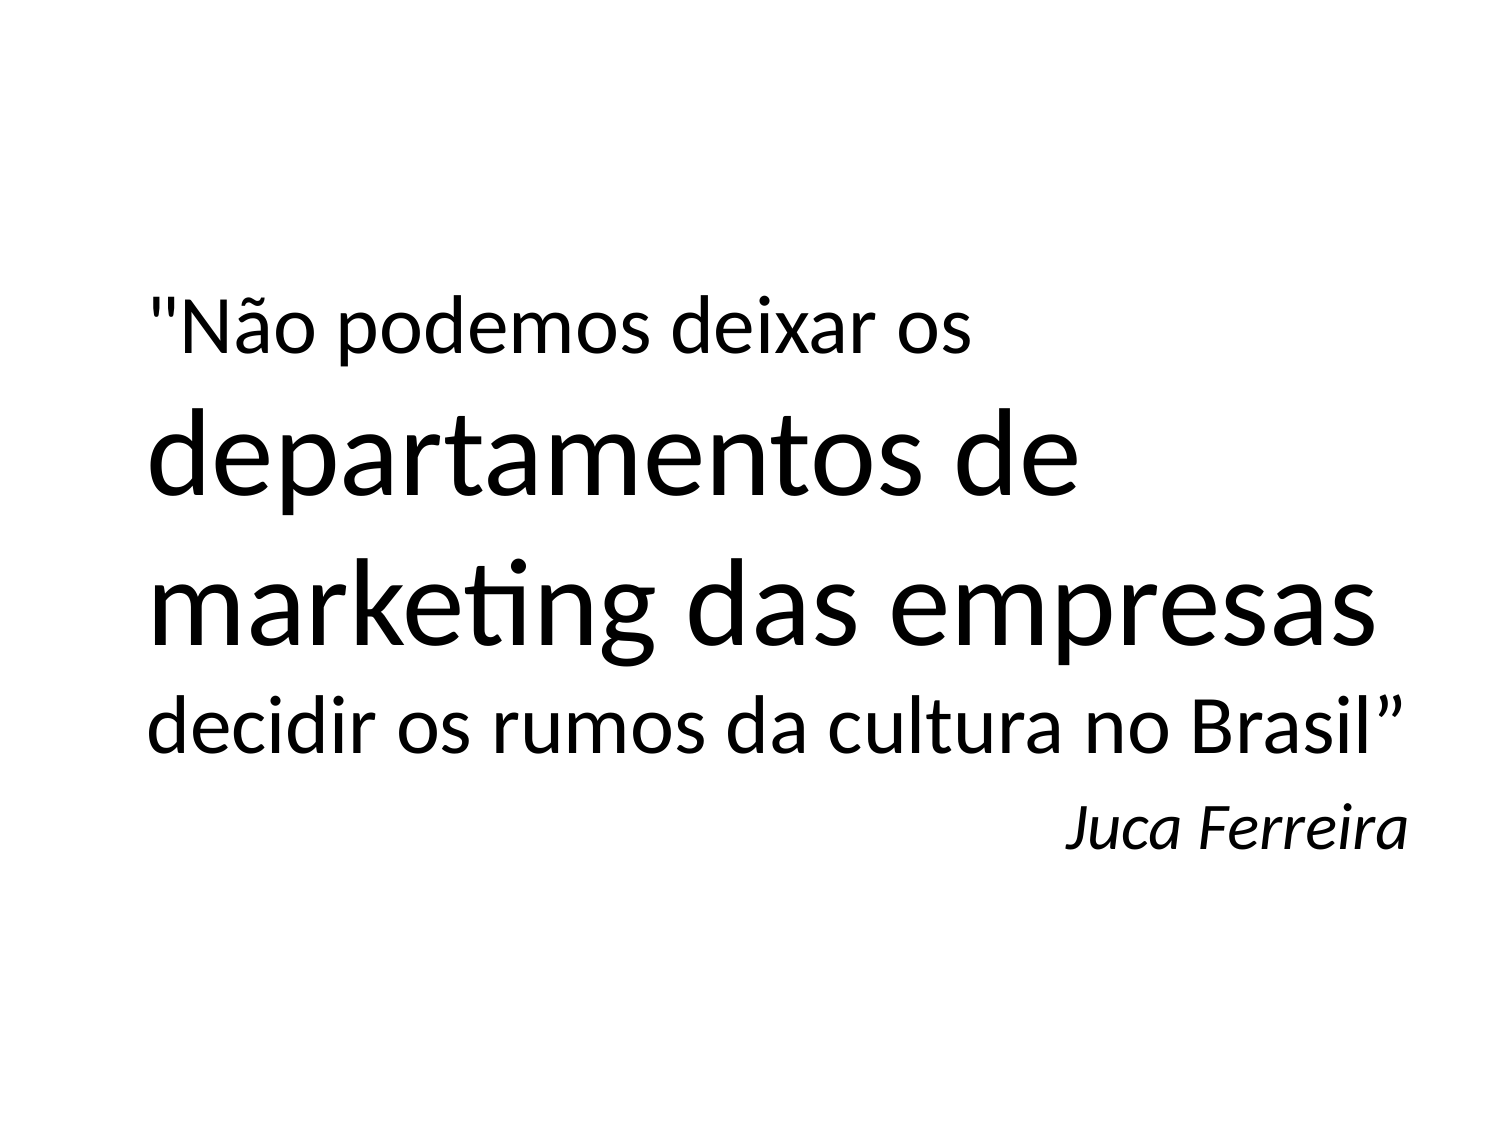

#
	"Não podemos deixar os departamentos de marketing das empresas decidir os rumos da cultura no Brasil”
Juca Ferreira